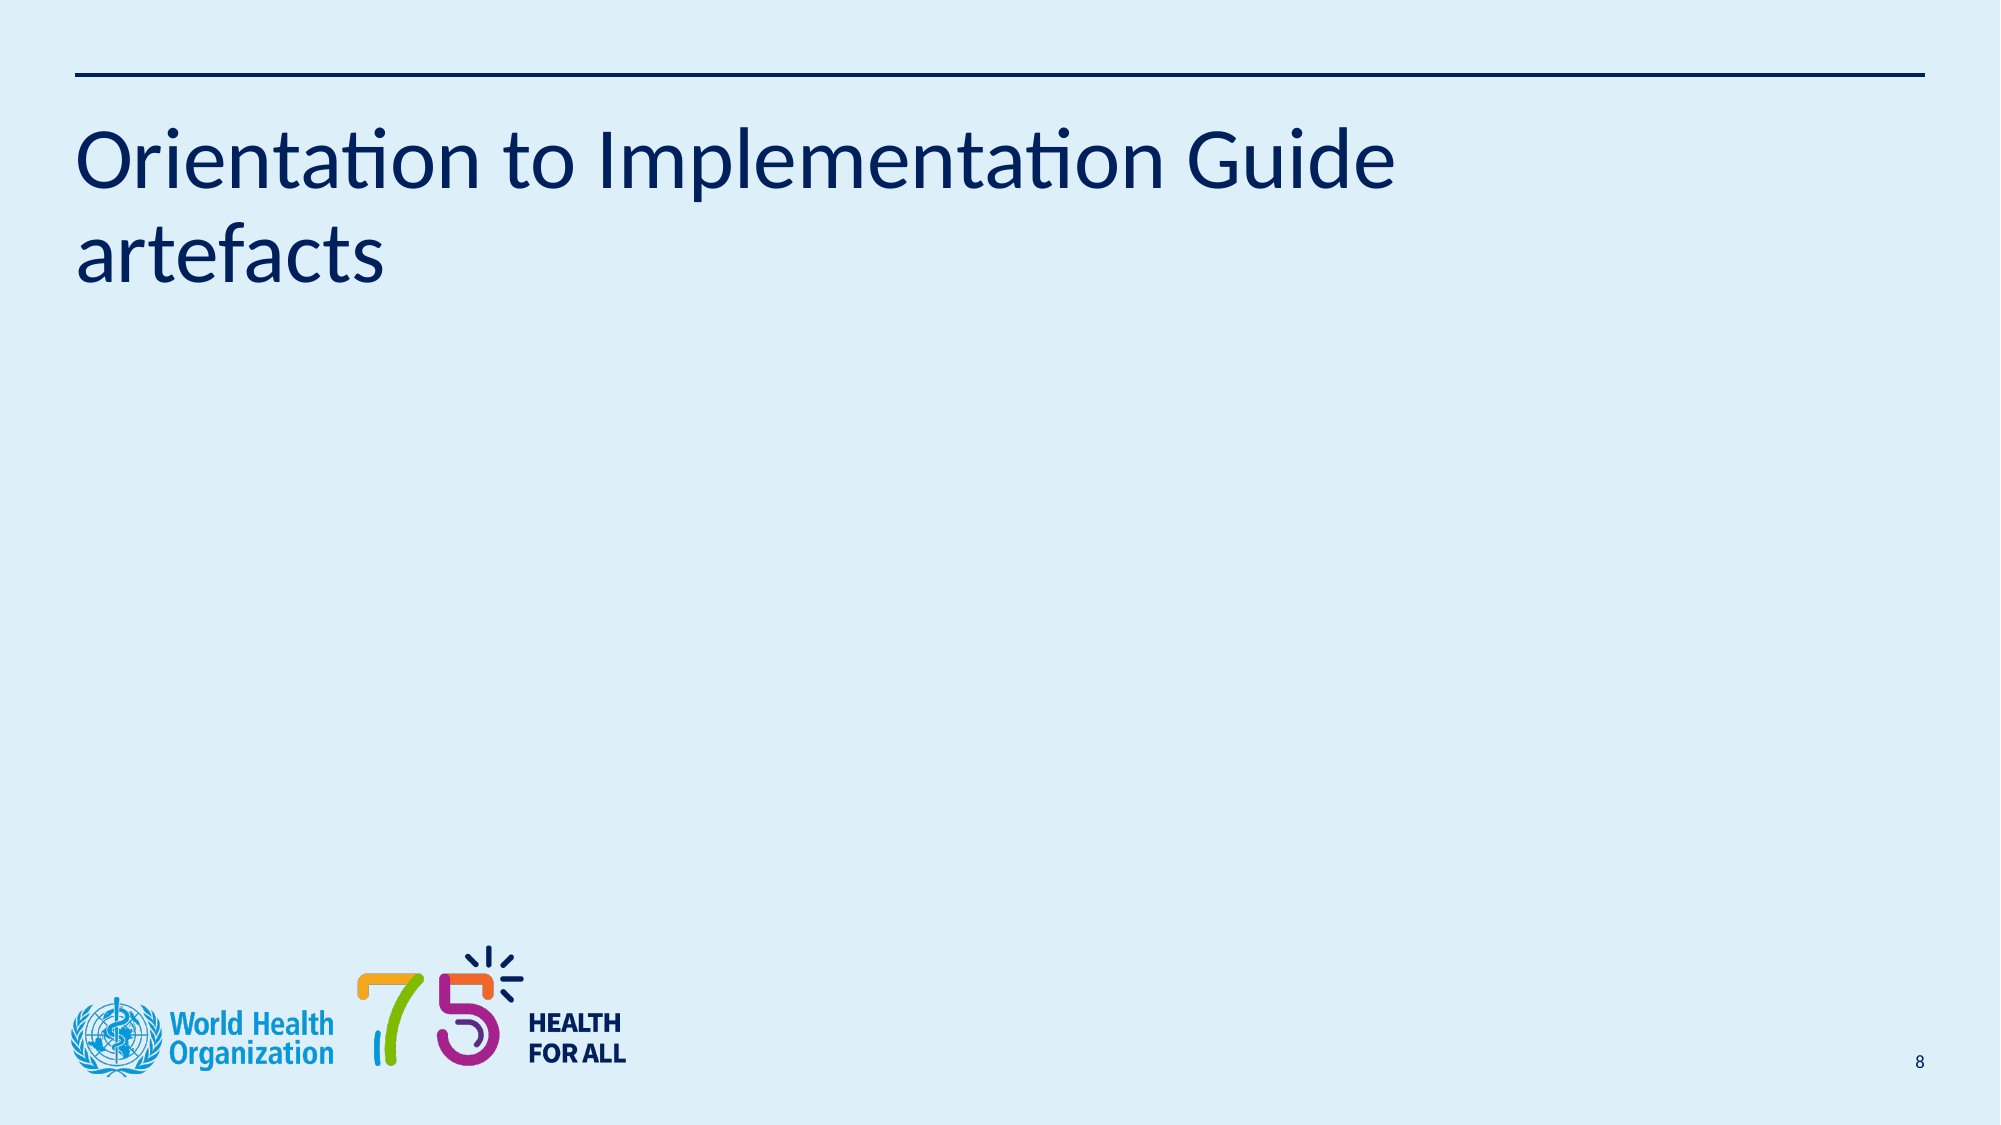

# Orientation to Implementation Guide artefacts
8